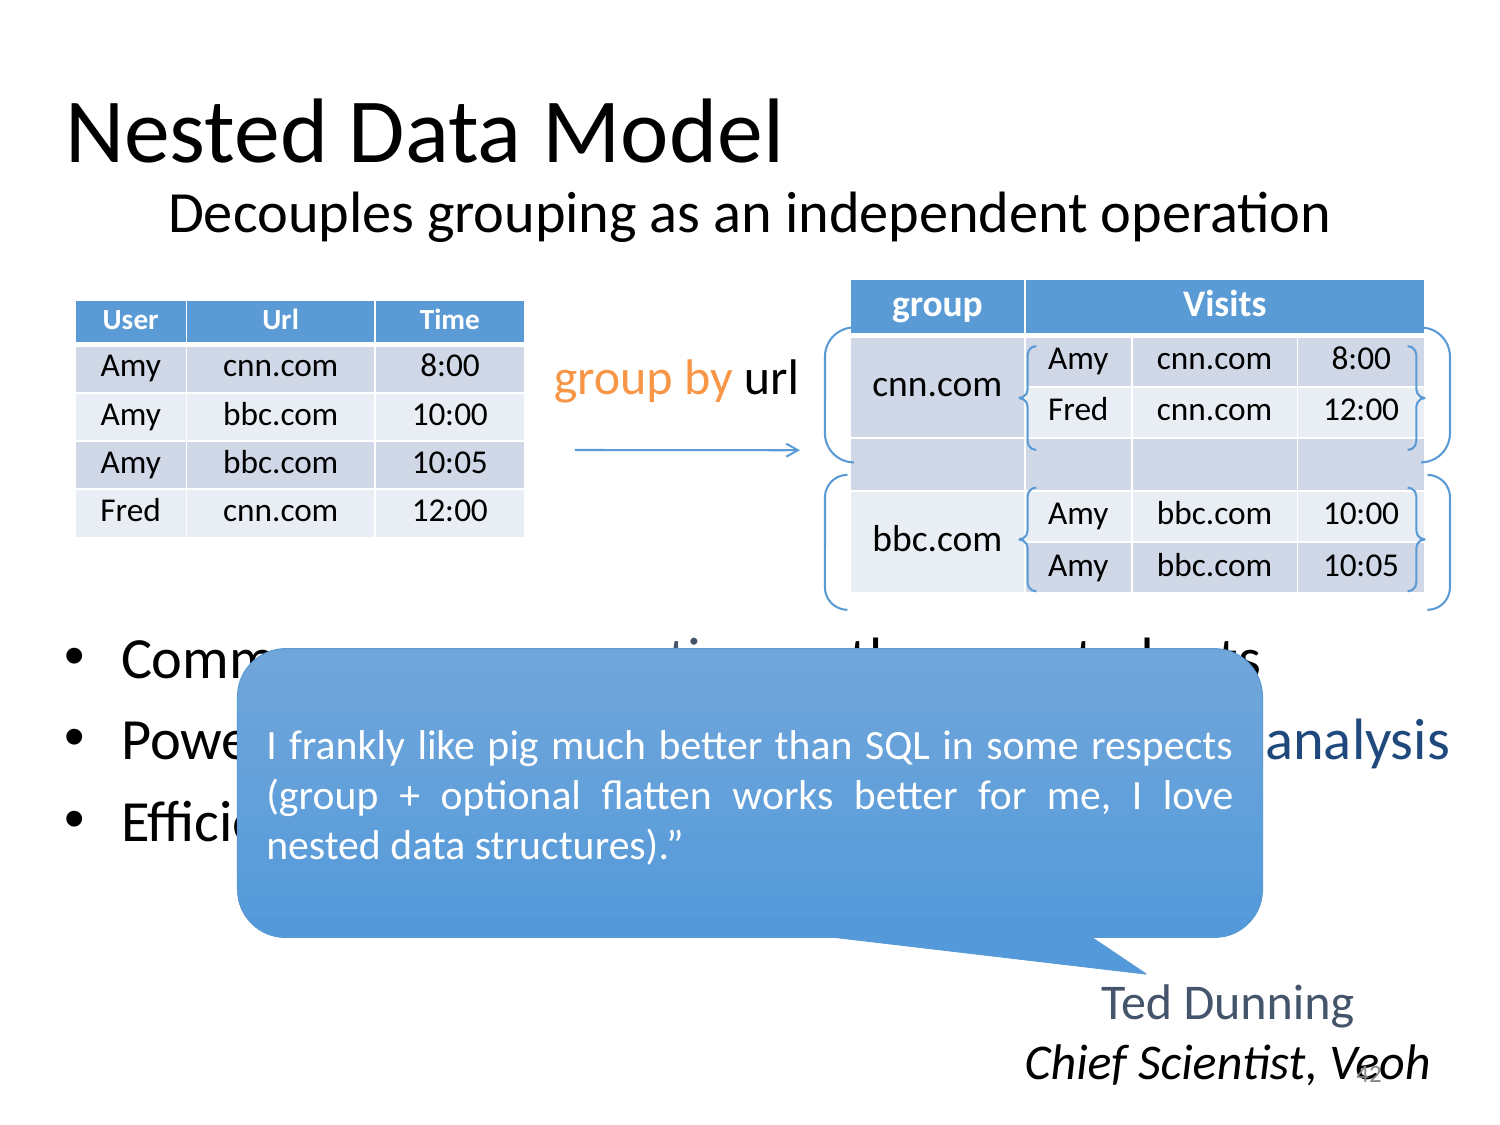

# Nested Data Model
Decouples grouping as an independent operation
| group | Visits |  |  |
| --- | --- | --- | --- |
| cnn.com | Amy | cnn.com | 8:00 |
|  | Fred | cnn.com | 12:00 |
|  |  |  |  |
| bbc.com | Amy | bbc.com | 10:00 |
|  | Amy | bbc.com | 10:05 |
| User | Url | Time |
| --- | --- | --- |
| Amy | cnn.com | 8:00 |
| Amy | bbc.com | 10:00 |
| Amy | bbc.com | 10:05 |
| Fred | cnn.com | 12:00 |

group by url

Common case: aggregation on these nested sets
Power users: sophisticated UDFs, e.g., sequence analysis
Efficient Implementation (see paper)
I frankly like pig much better than SQL in some respects (group + optional ﬂatten works better for me, I love nested data structures).”
Ted Dunning
Chief Scientist, Veoh
42